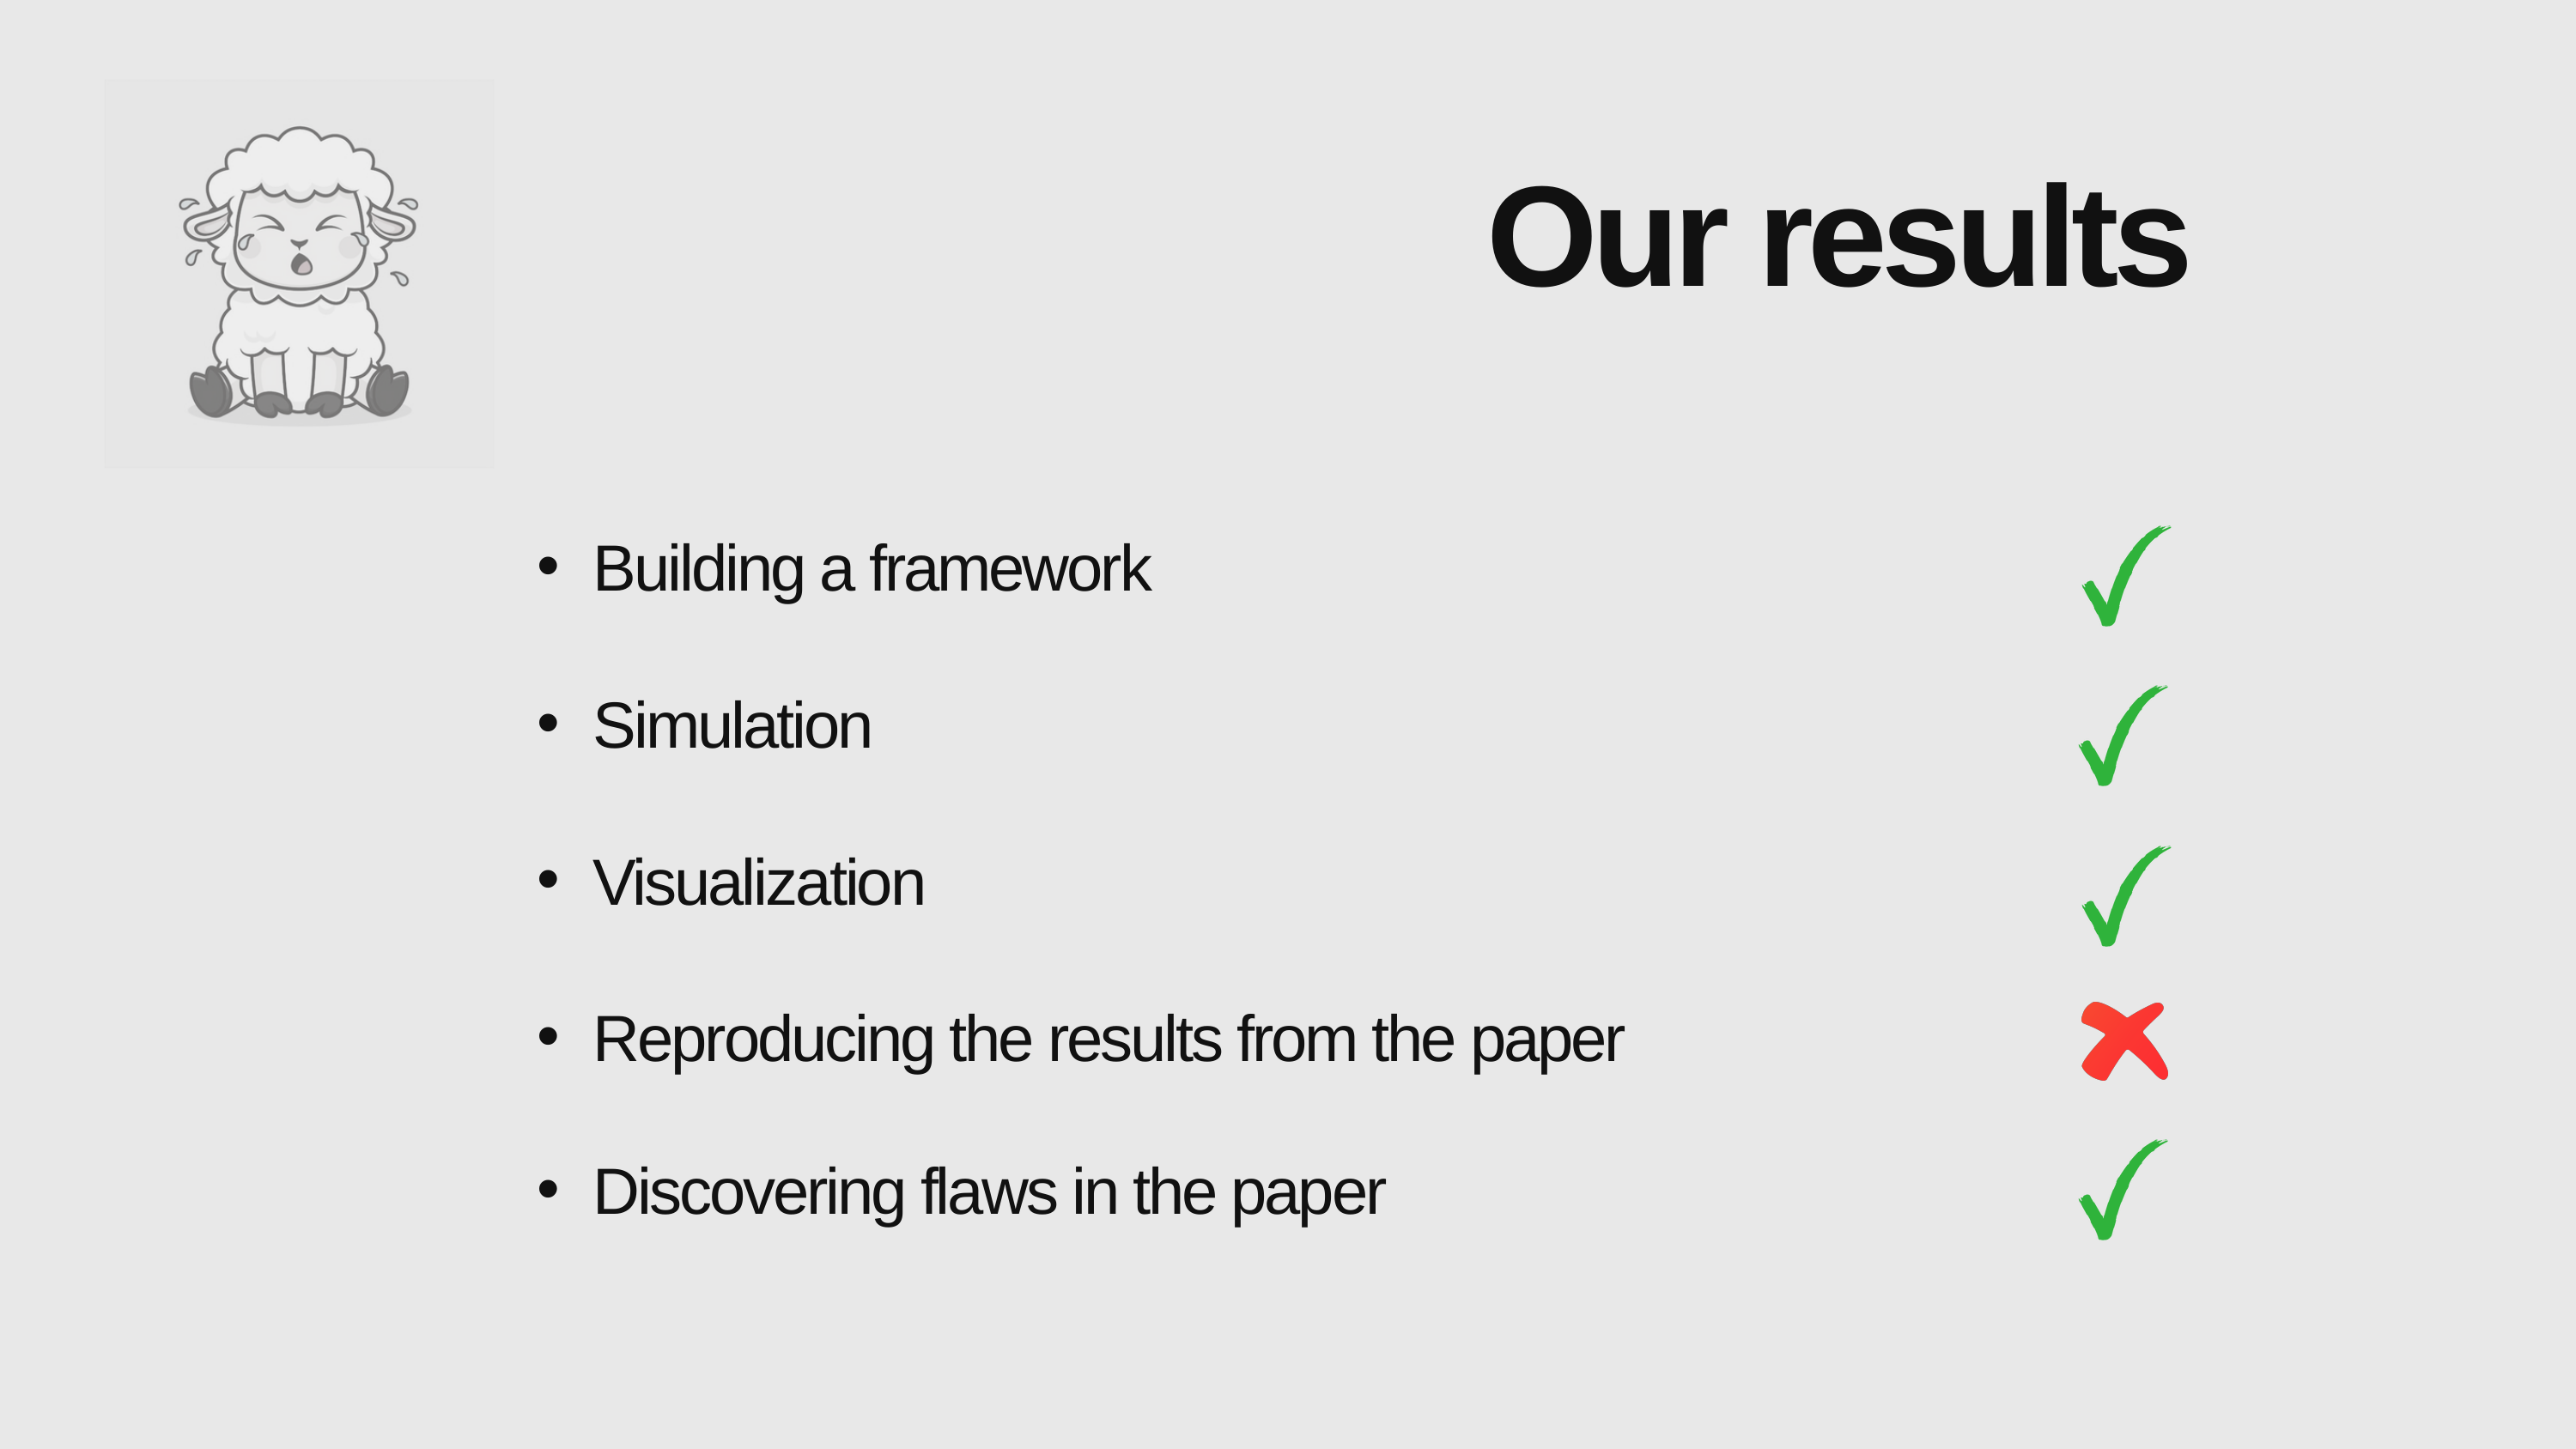

Our results
Building a framework

Simulation

Visualization

Reproducing the results from the paper

Discovering flaws in the paper